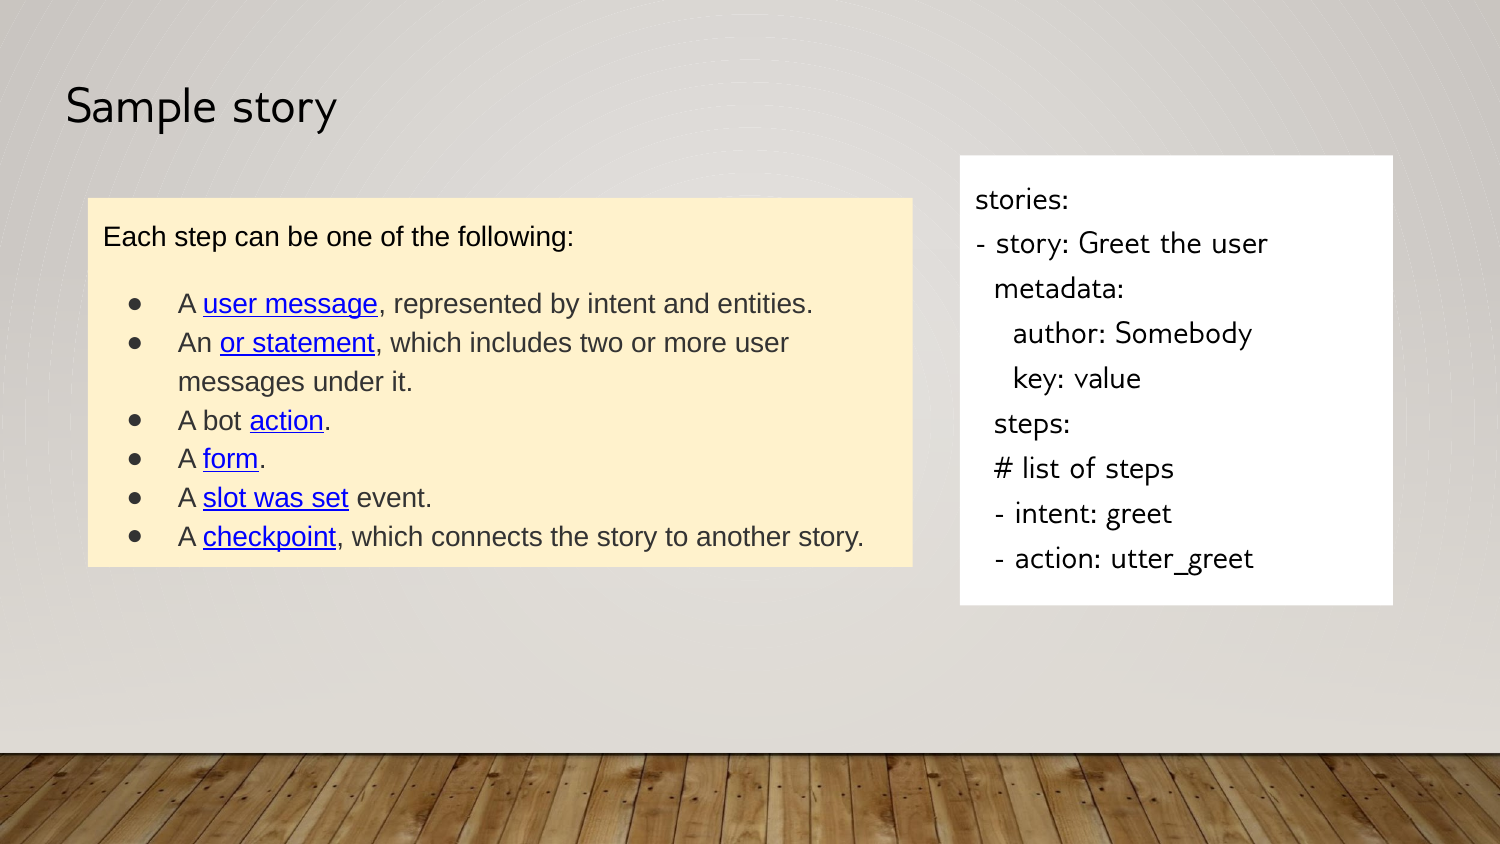

# Sample story
stories:
- story: Greet the user
  metadata:
    author: Somebody
    key: value
  steps:
  # list of steps
  - intent: greet
  - action: utter_greet
Each step can be one of the following:
A user message, represented by intent and entities.
An or statement, which includes two or more user messages under it.
A bot action.
A form.
A slot was set event.
A checkpoint, which connects the story to another story.